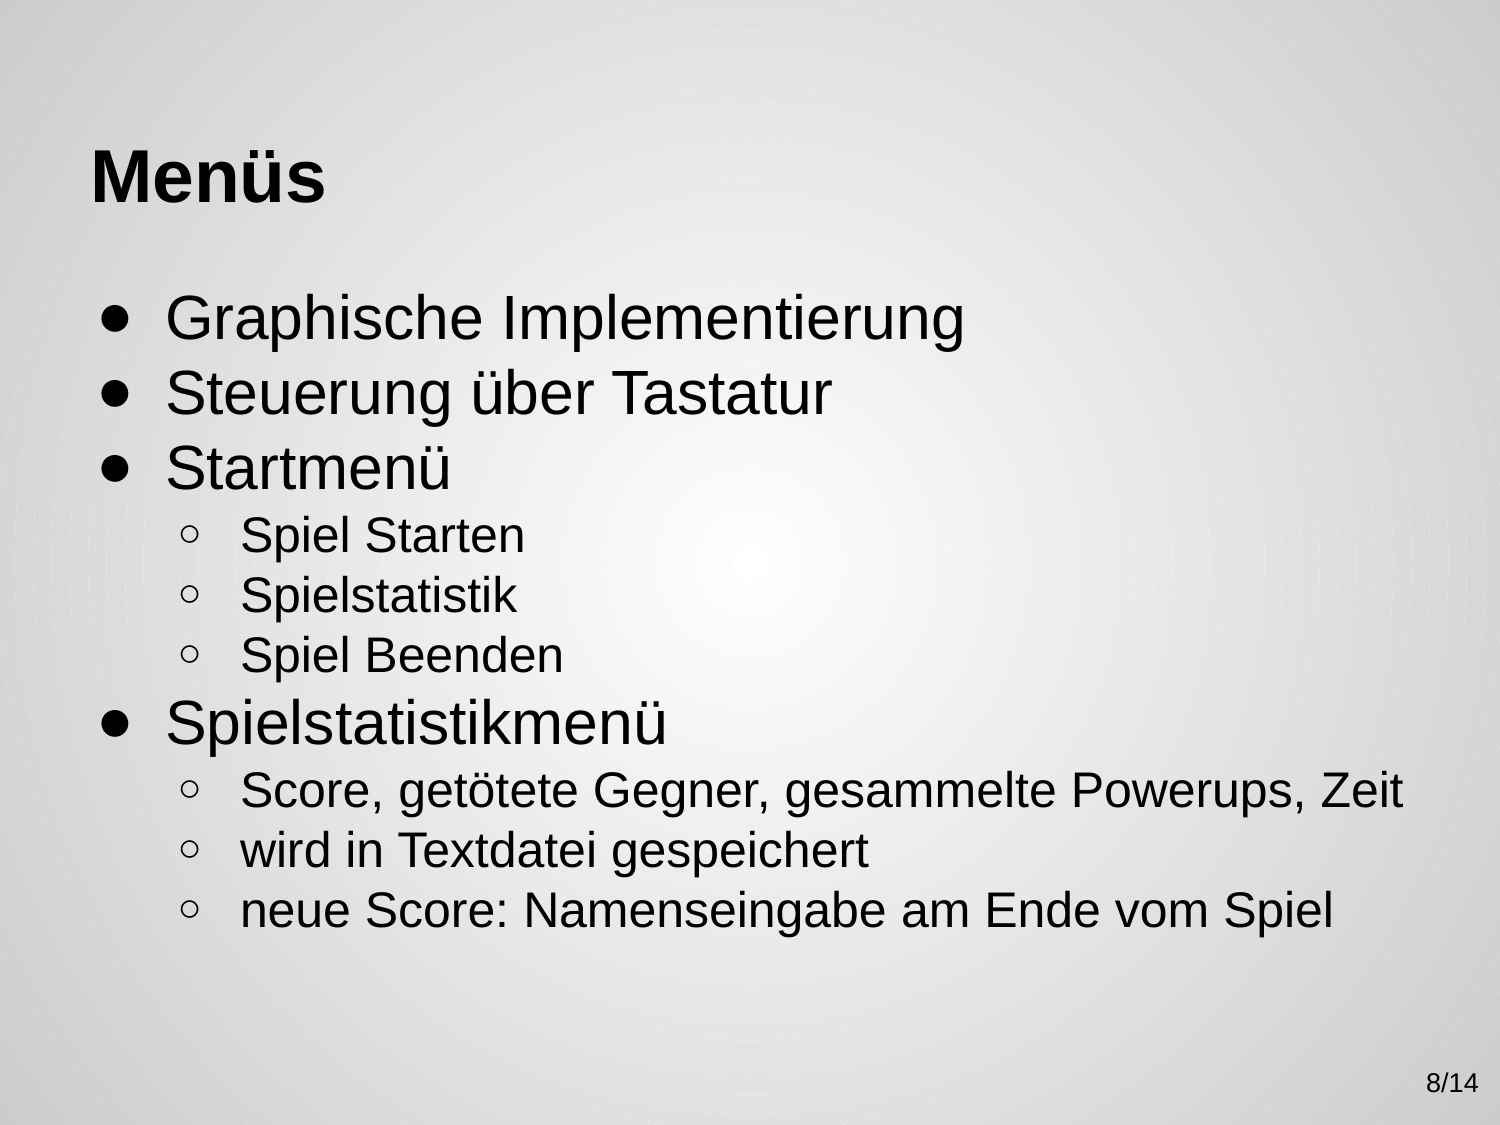

# Menüs
Graphische Implementierung
Steuerung über Tastatur
Startmenü
Spiel Starten
Spielstatistik
Spiel Beenden
Spielstatistikmenü
Score, getötete Gegner, gesammelte Powerups, Zeit
wird in Textdatei gespeichert
neue Score: Namenseingabe am Ende vom Spiel
8/14